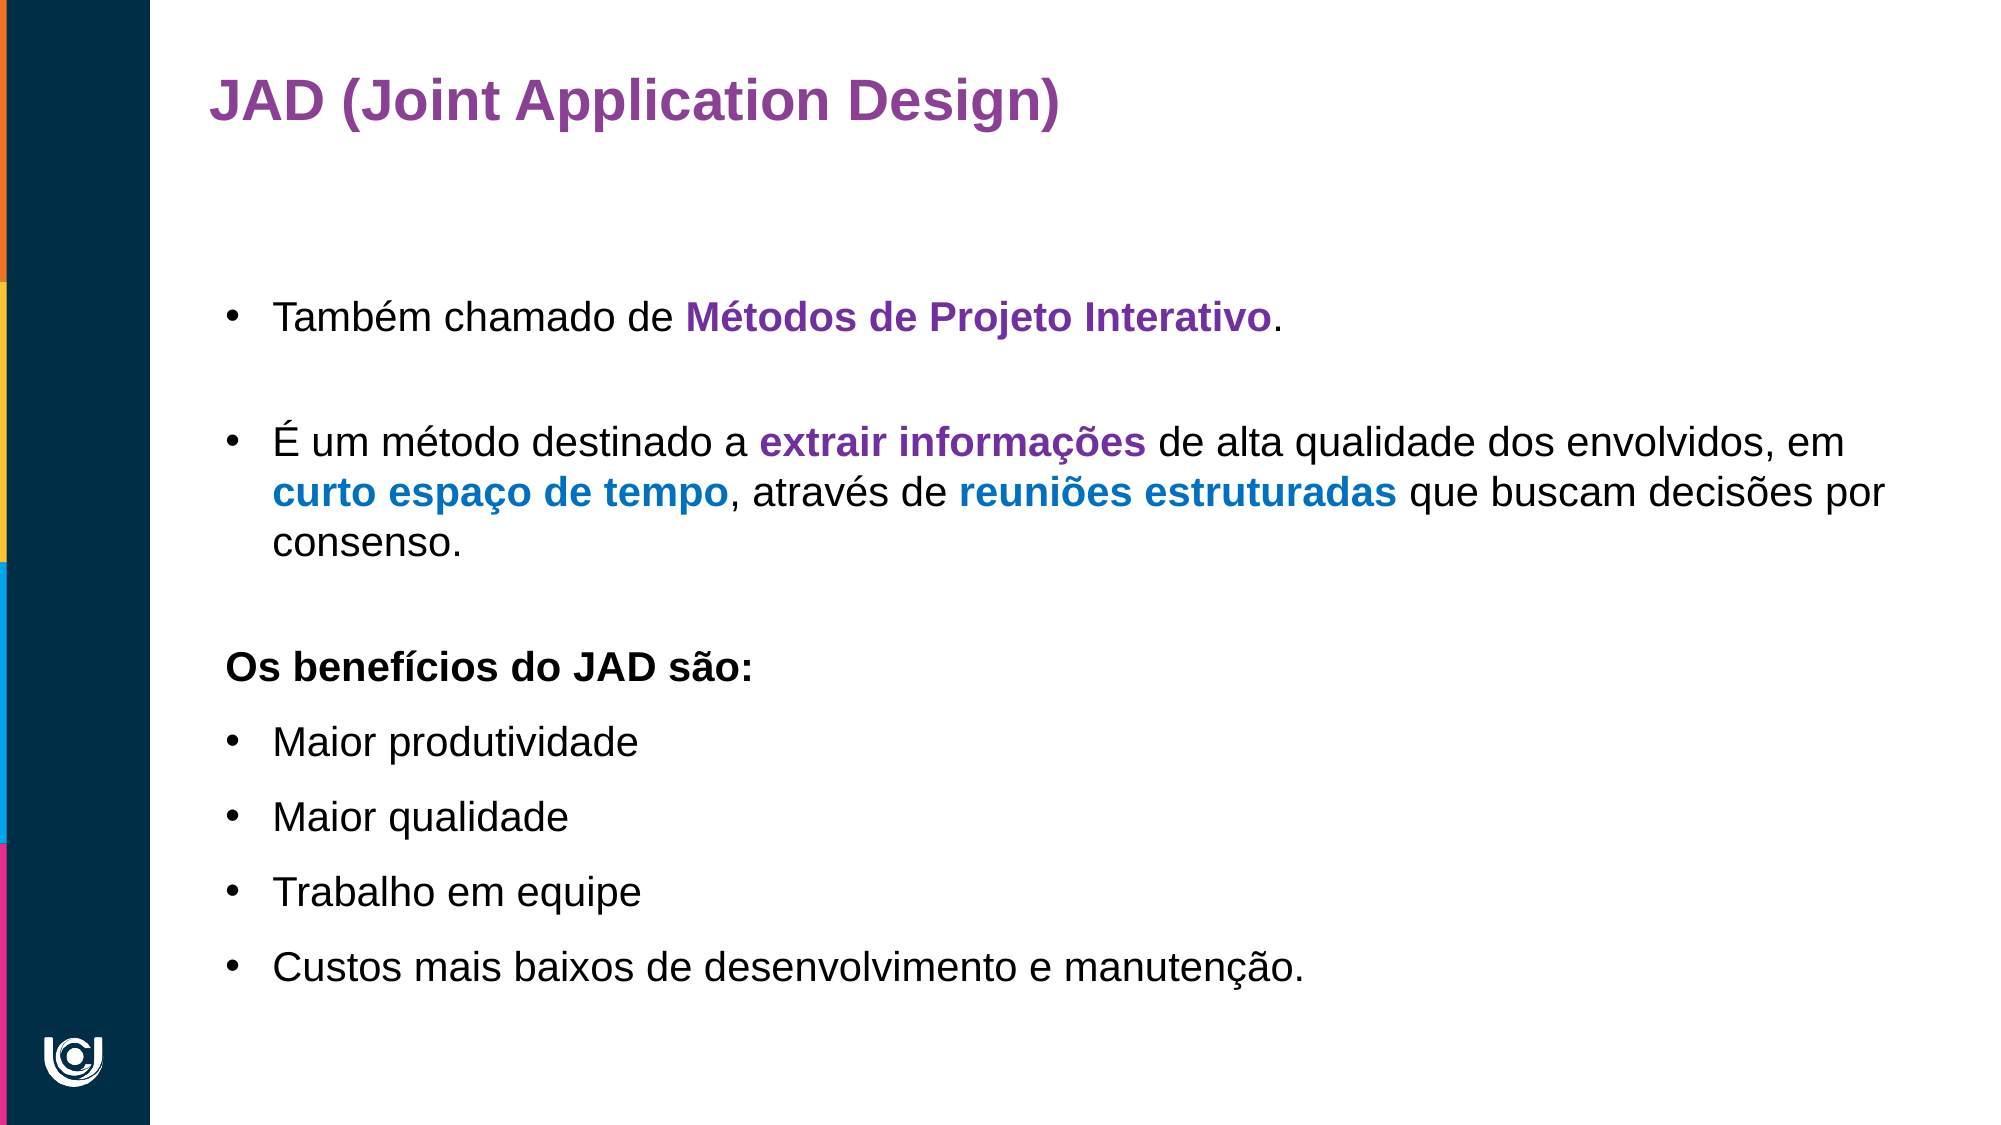

JAD (Joint Application Design)
Também chamado de Métodos de Projeto Interativo.

É um método destinado a extrair informações de alta qualidade dos envolvidos, em curto espaço de tempo, através de reuniões estruturadas que buscam decisões por consenso.
Os benefícios do JAD são:
Maior produtividade
Maior qualidade
Trabalho em equipe
Custos mais baixos de desenvolvimento e manutenção.